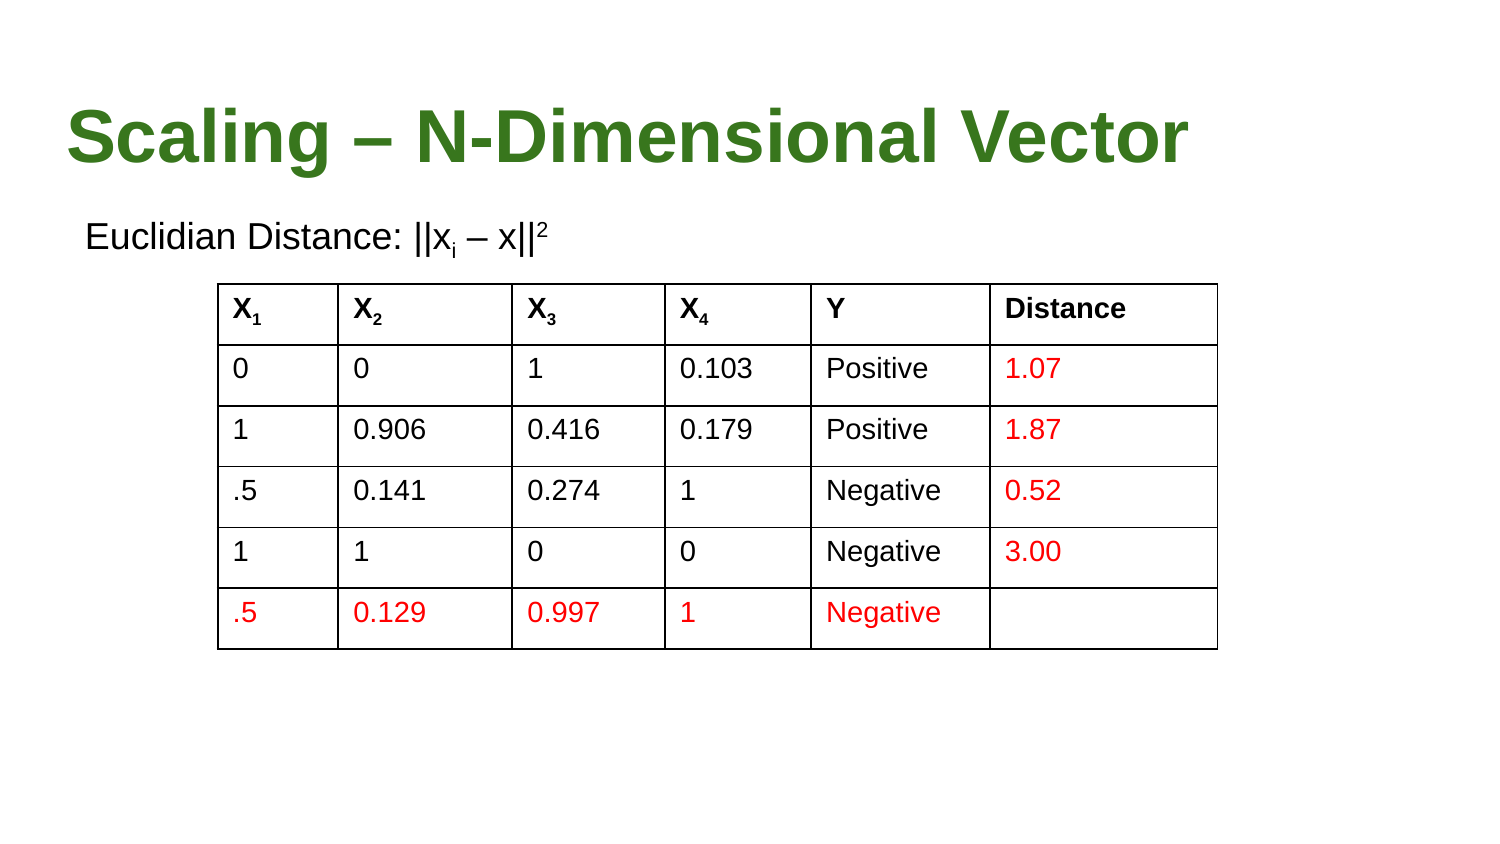

# Scaling – N-Dimensional Vector
Euclidian Distance: ||xi – x||2

| X1 | X2 | X3 | X4 | Y | Distance |
| --- | --- | --- | --- | --- | --- |
| 0 | 0 | 1 | 0.103 | Positive | 1.07 |
| 1 | 0.906 | 0.416 | 0.179 | Positive | 1.87 |
| .5 | 0.141 | 0.274 | 1 | Negative | 0.52 |
| 1 | 1 | 0 | 0 | Negative | 3.00 |
| .5 | 0.129 | 0.997 | 1 | Negative |  |